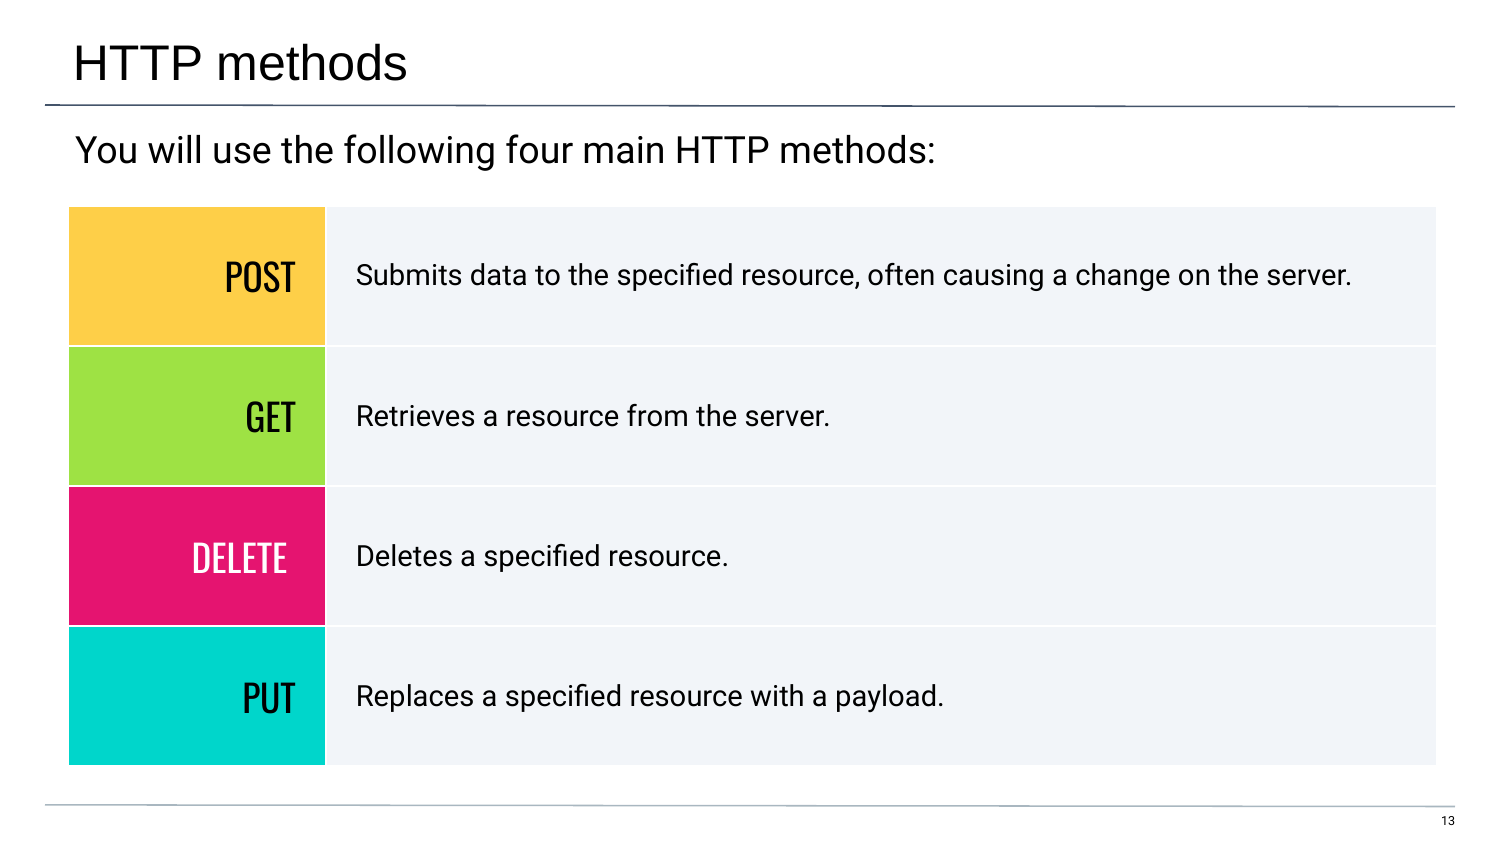

# HTTP methods

You will use the following four main HTTP methods:
| POST | Submits data to the specified resource, often causing a change on the server. |
| --- | --- |
| GET | Retrieves a resource from the server. |
| DELETE | Deletes a specified resource. |
| PUT | Replaces a specified resource with a payload. |